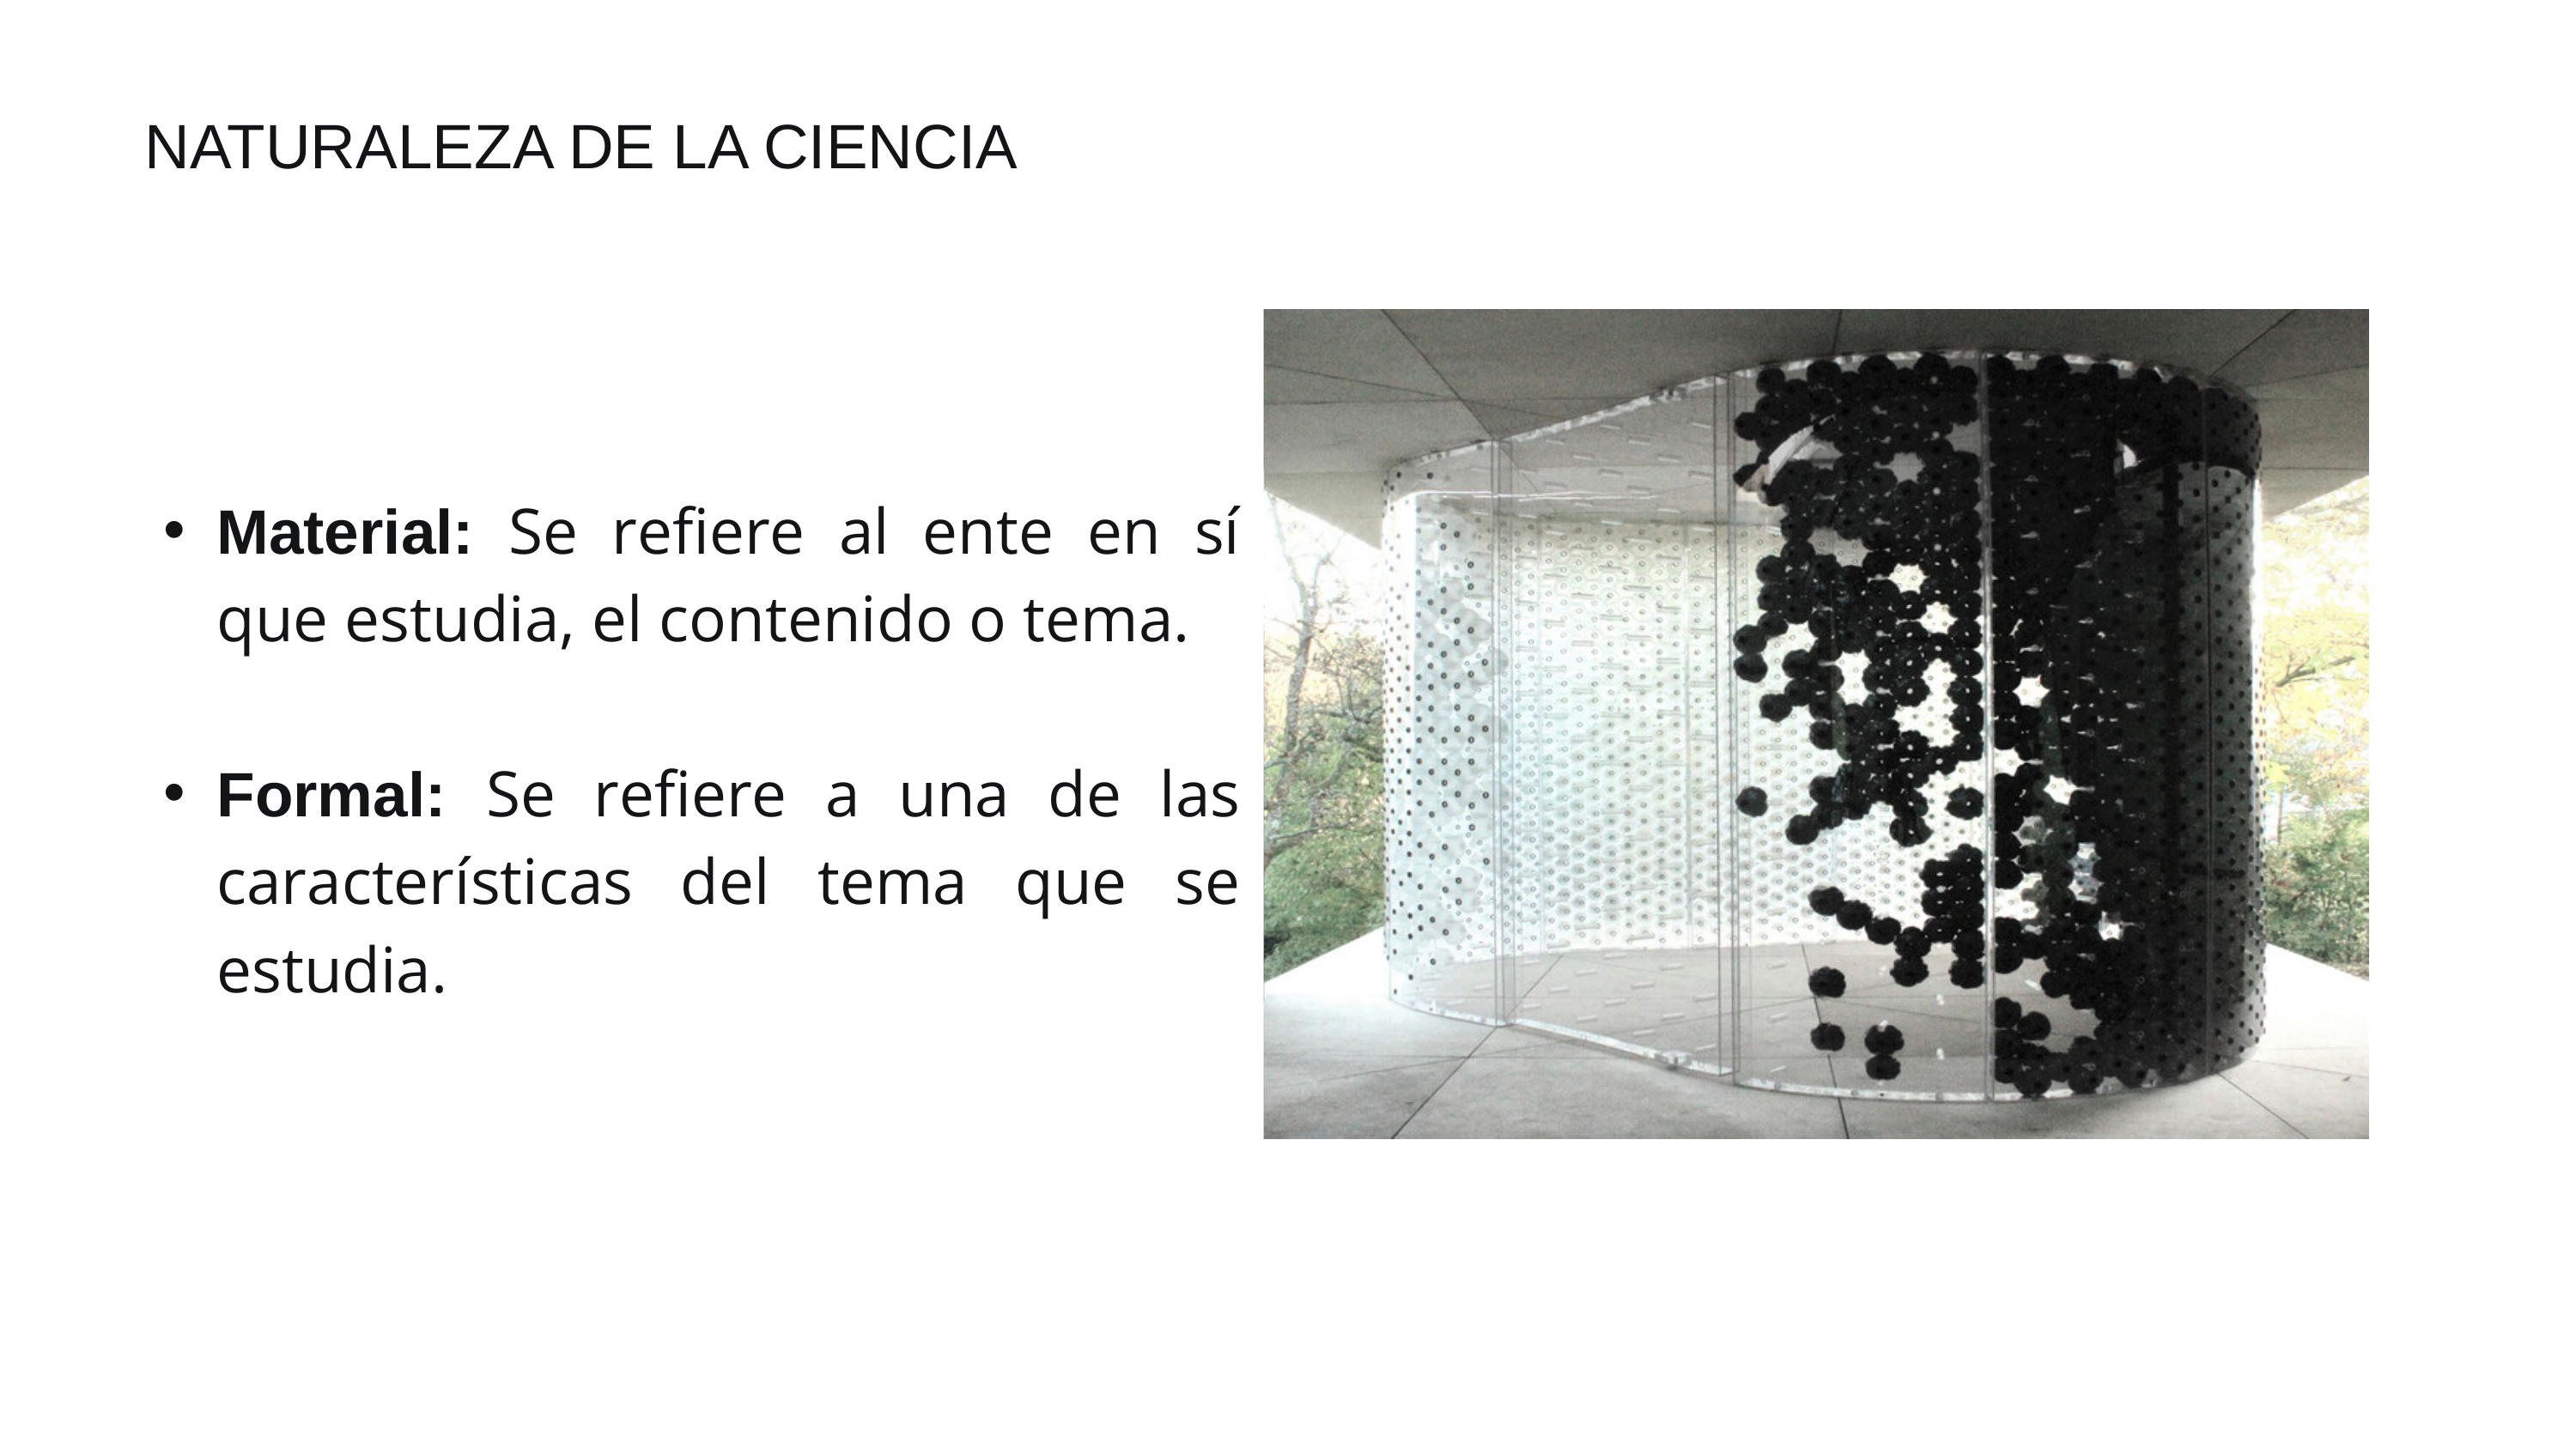

NATURALEZA DE LA CIENCIA

Material: Se refiere al ente en sí que estudia, el contenido o tema.

Formal: Se refiere a una de las características del tema que se estudia.